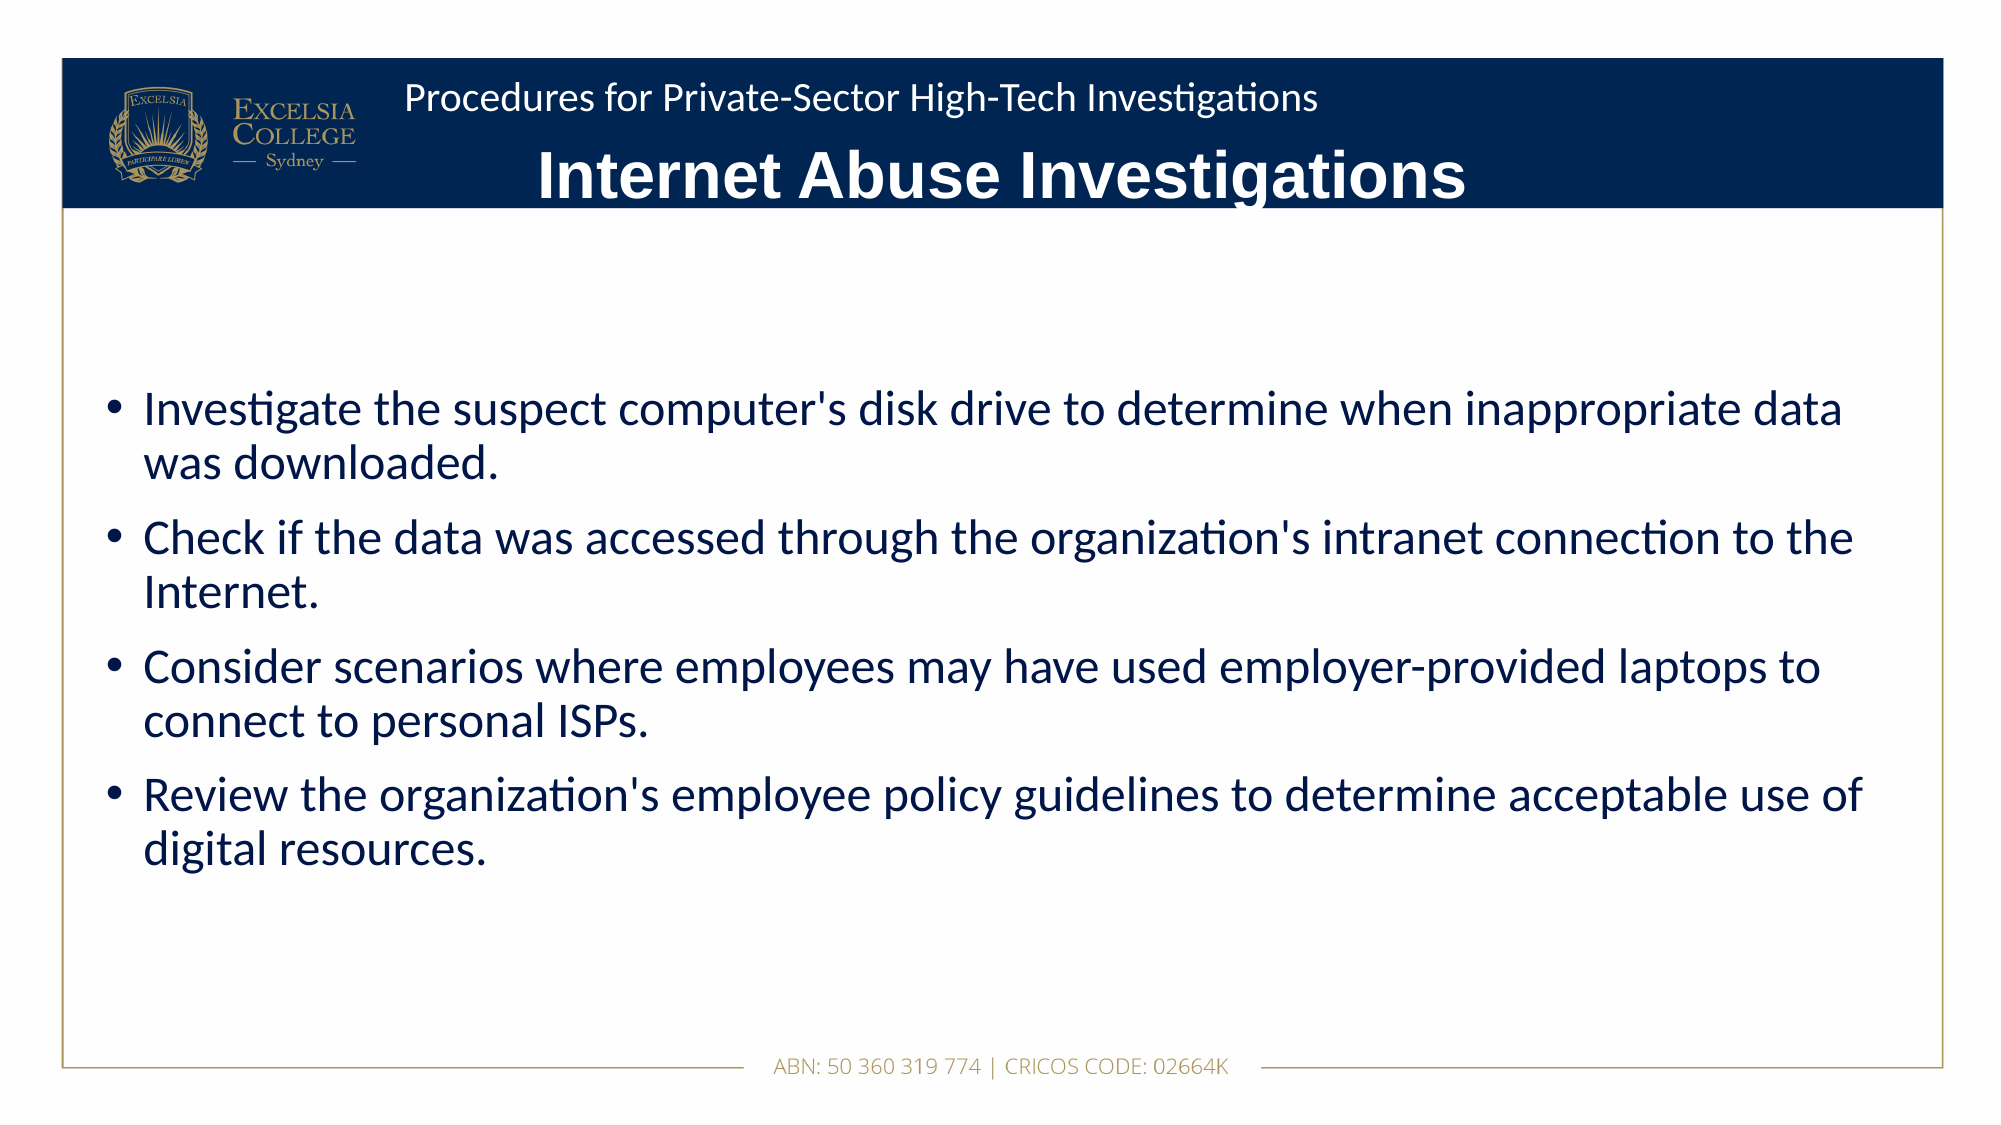

# Procedures for Private-Sector High-Tech Investigations
Internet Abuse Investigations
Investigate the suspect computer's disk drive to determine when inappropriate data was downloaded.
Check if the data was accessed through the organization's intranet connection to the Internet.
Consider scenarios where employees may have used employer-provided laptops to connect to personal ISPs.
Review the organization's employee policy guidelines to determine acceptable use of digital resources.